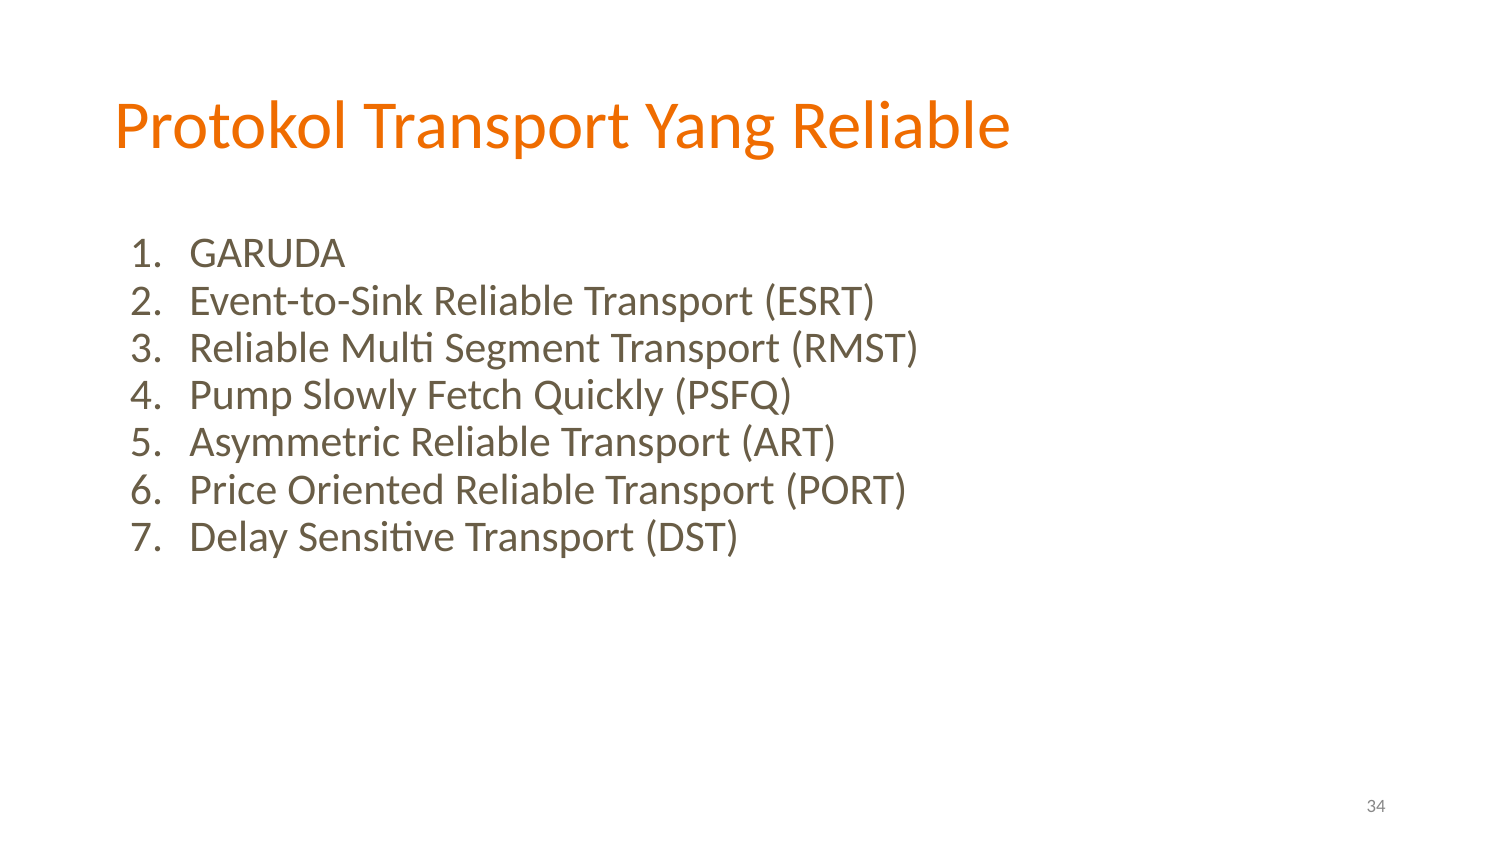

# Protokol Transport Yang Reliable
GARUDA
Event-to-Sink Reliable Transport (ESRT)
Reliable Multi Segment Transport (RMST)
Pump Slowly Fetch Quickly (PSFQ)
Asymmetric Reliable Transport (ART)
Price Oriented Reliable Transport (PORT)
Delay Sensitive Transport (DST)
34